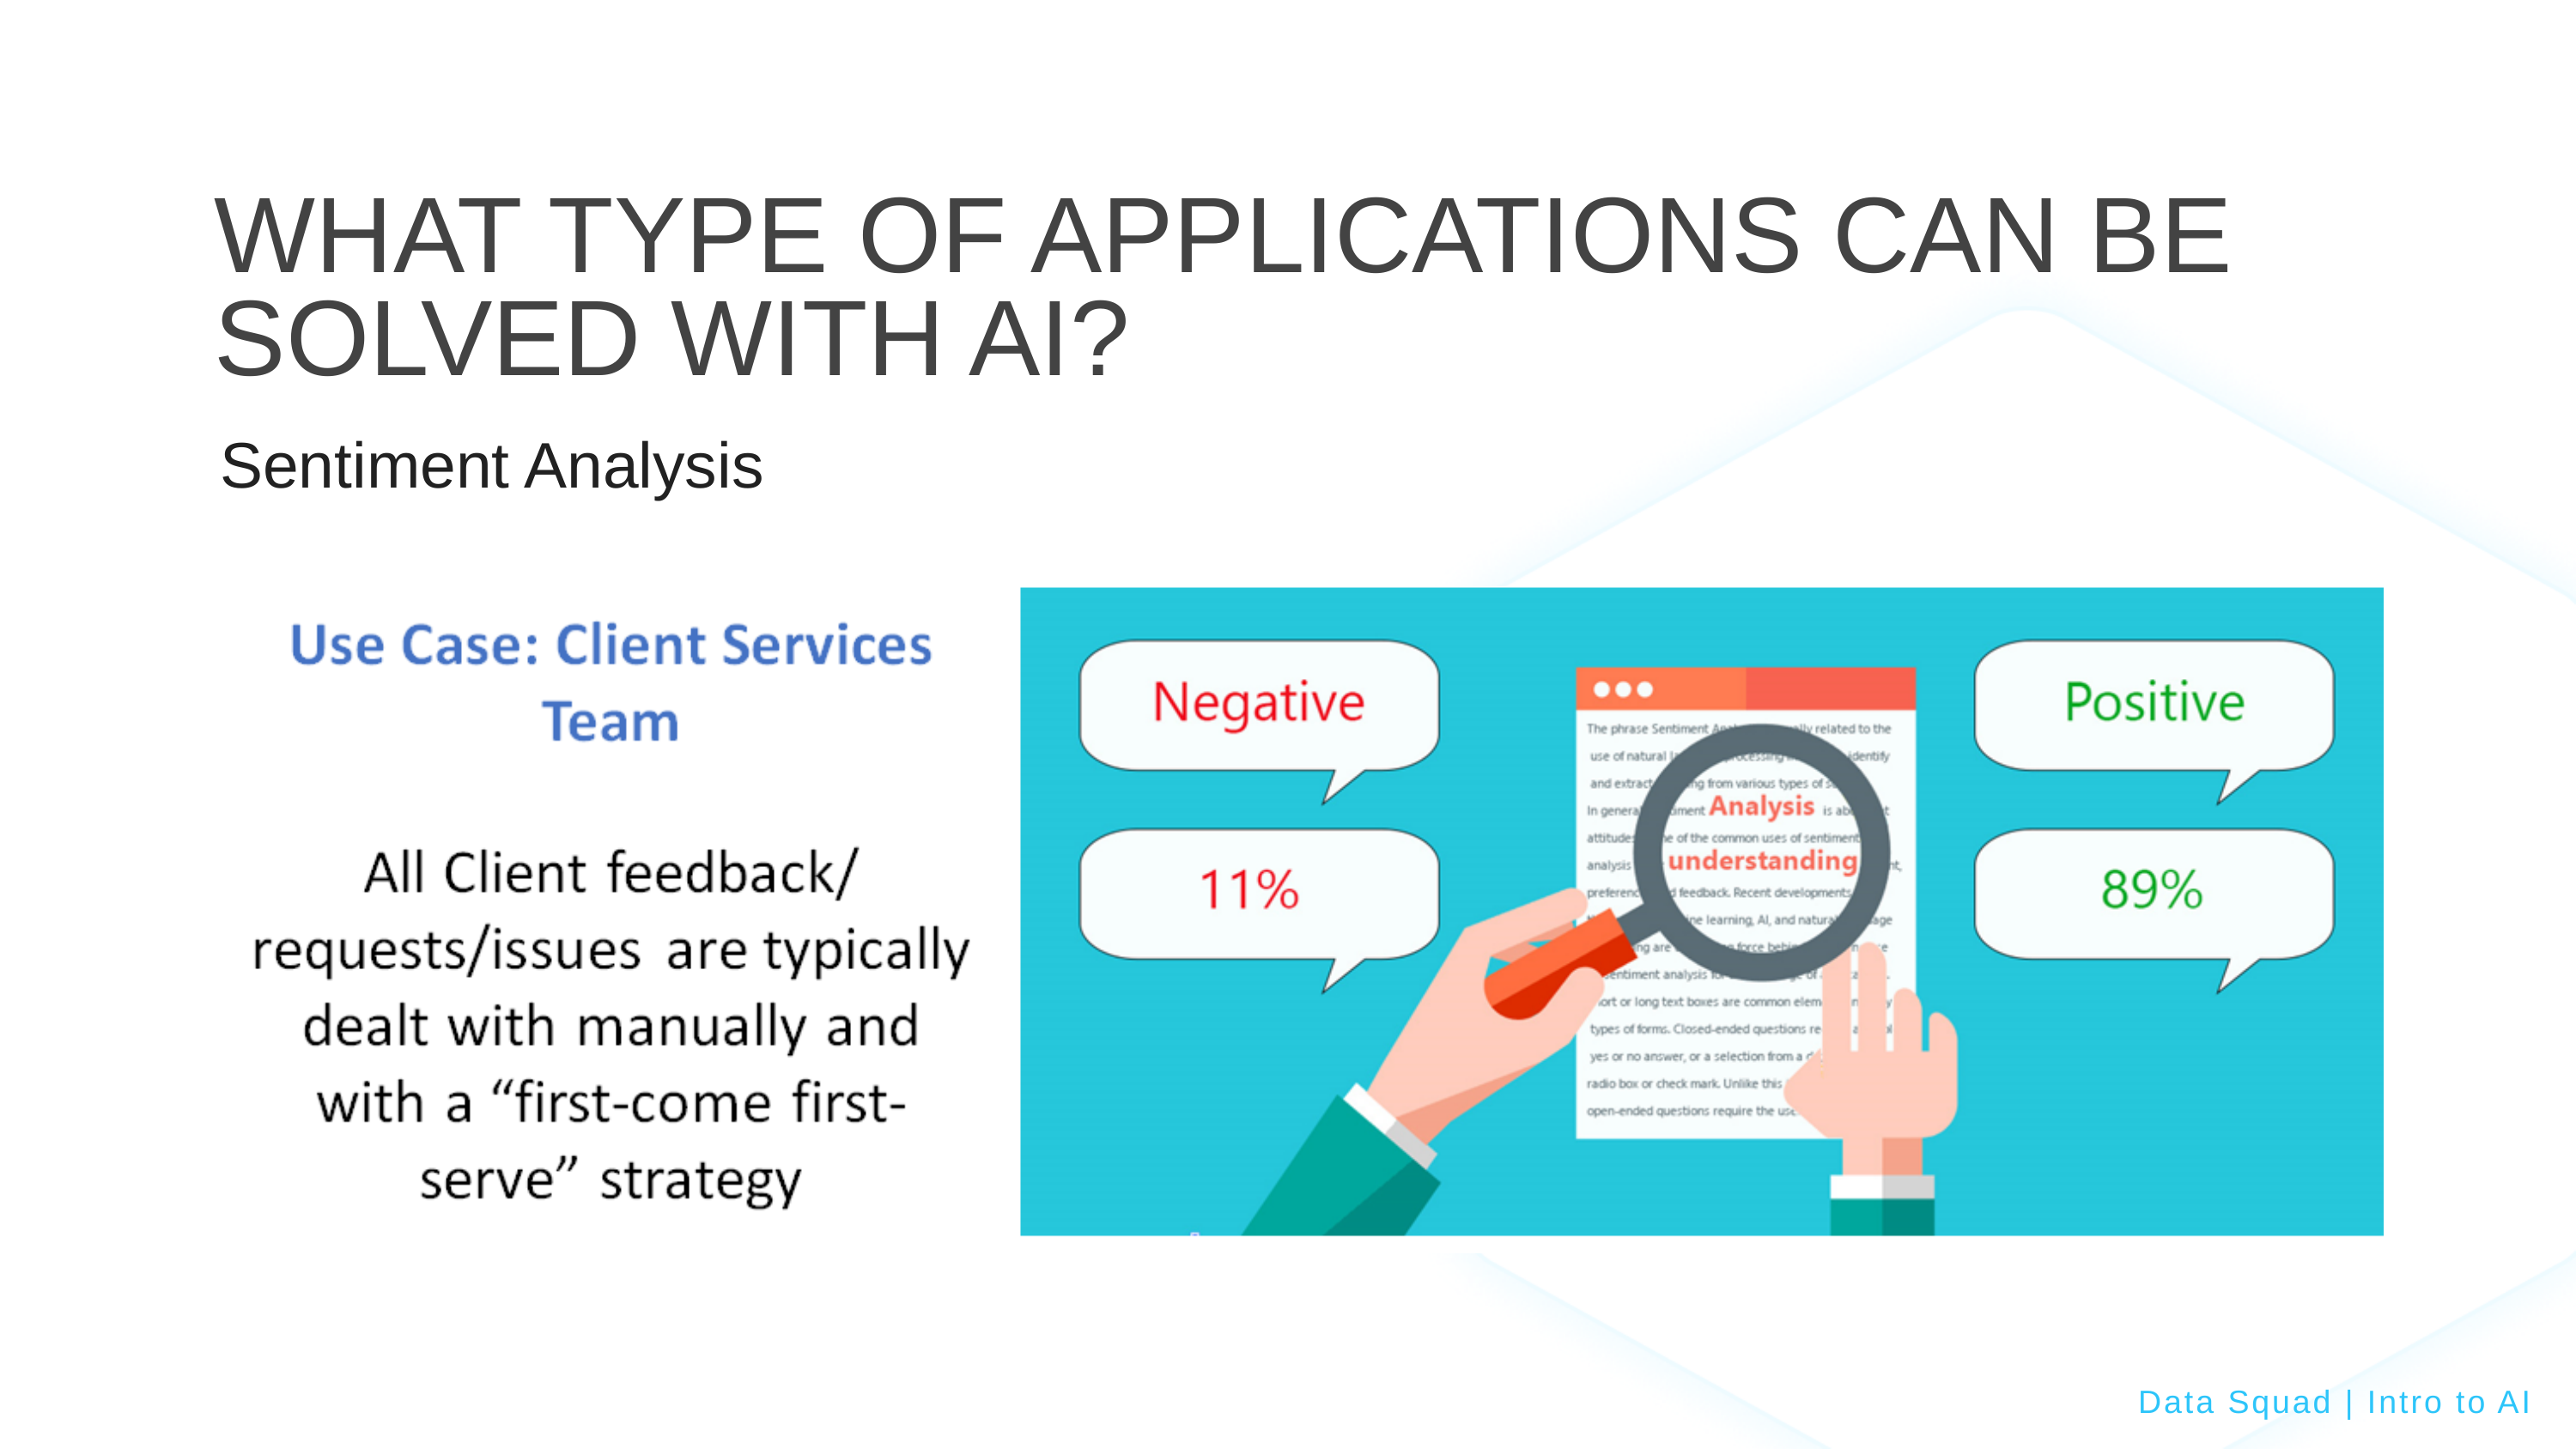

WHAT TYPE OF APPLICATIONS CAN BE SOLVED WITH AI?
Sentiment Analysis

Data Squad | Intro to AI